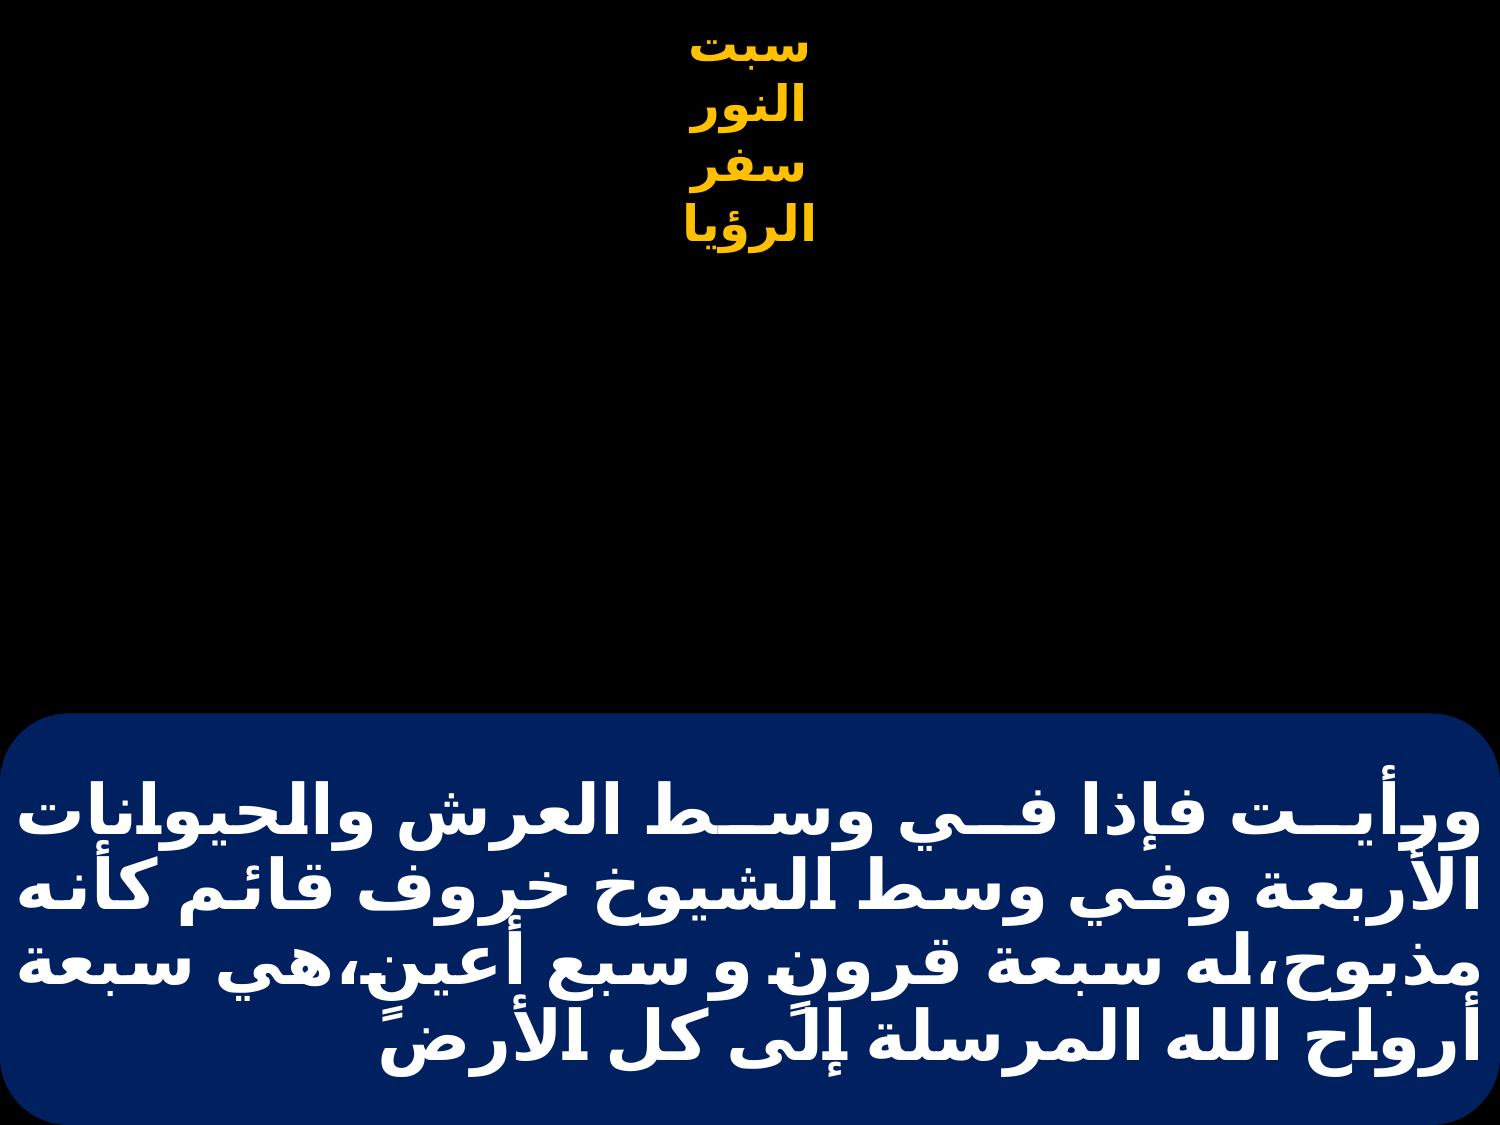

# ورأيت فإذا في وسط العرش والحيوانات الأربعة وفي وسط الشيوخ خروف قائم كأنه مذبوح،له سبعة قرونٍ و سبع أعينٍ،هي سبعة أرواح الله المرسلة إلى كل الأرض